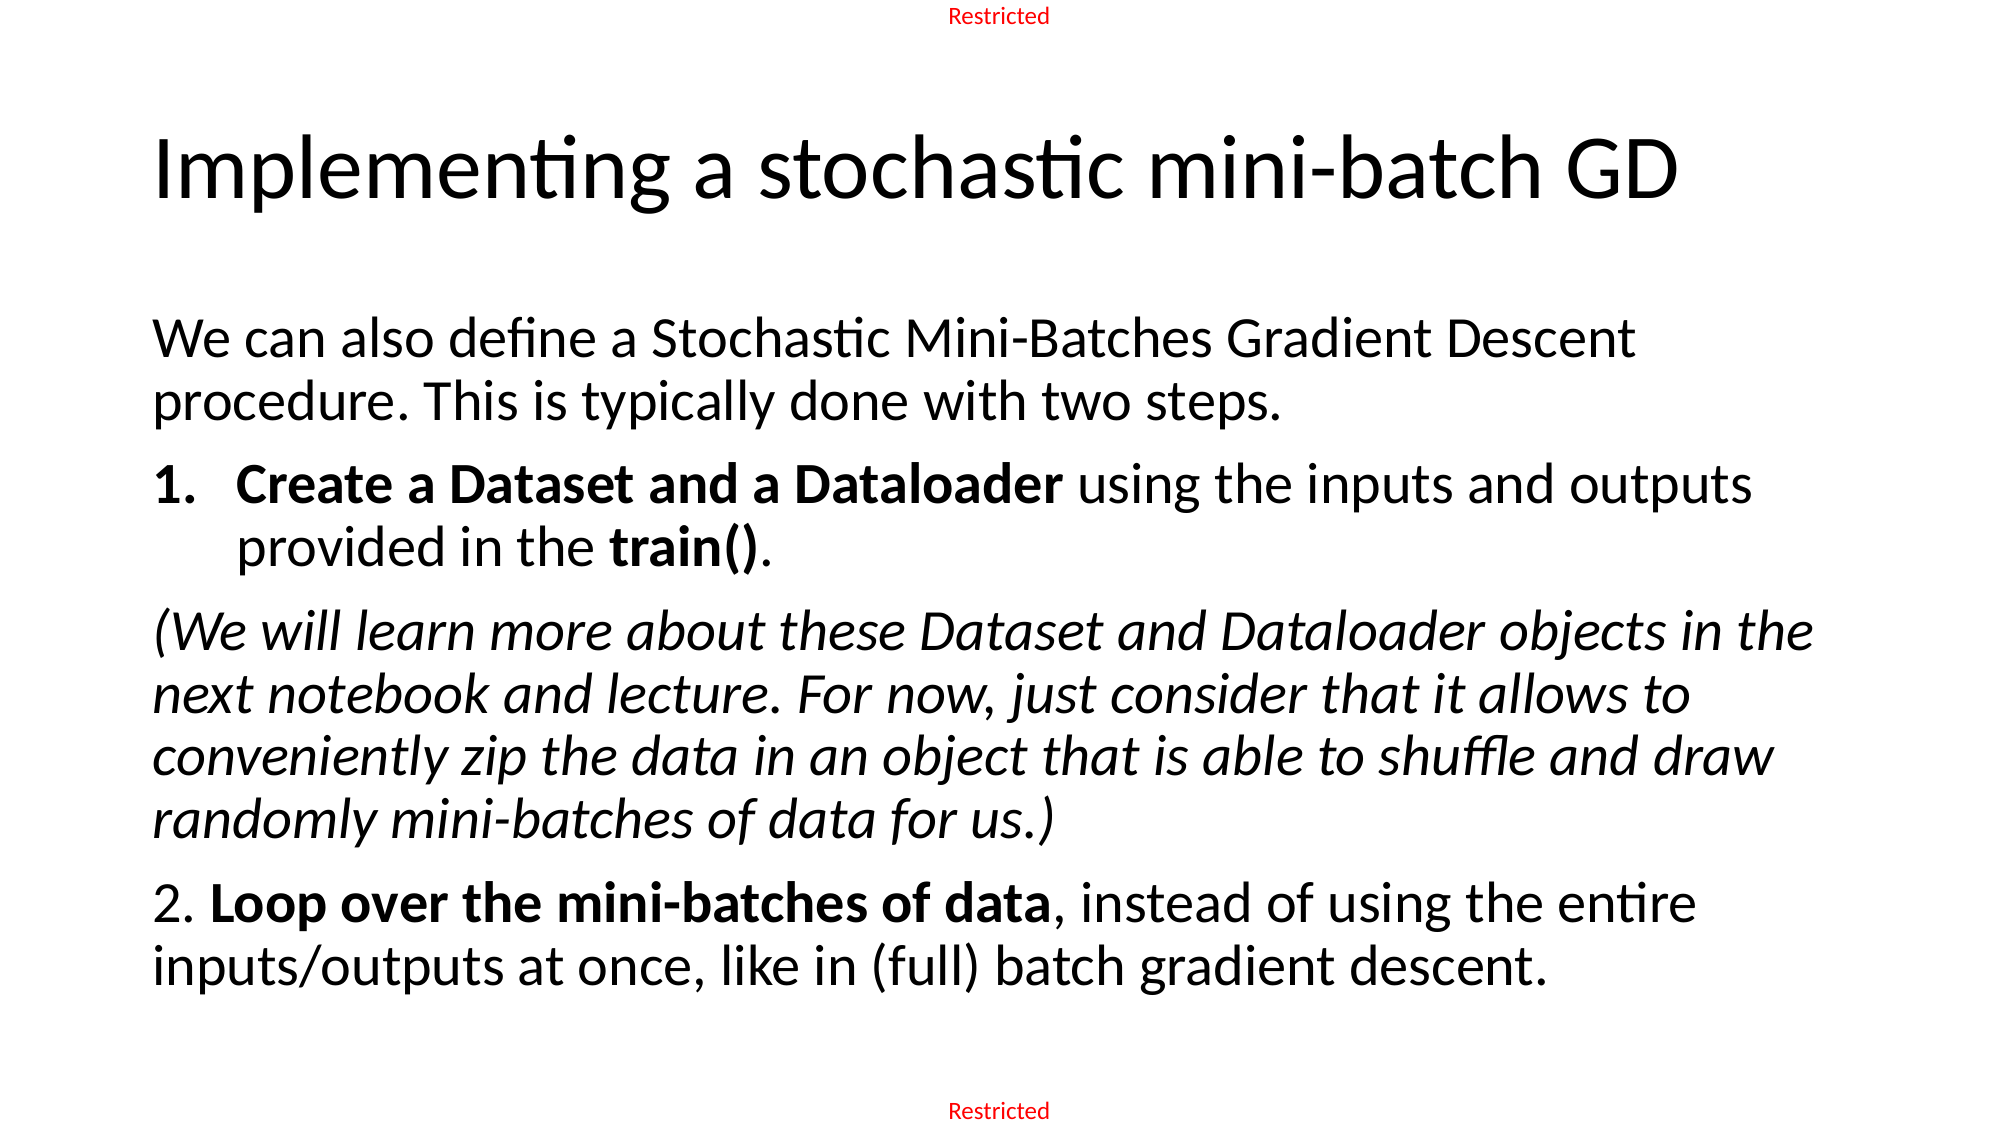

# Implementing a stochastic mini-batch GD
We can also define a Stochastic Mini-Batches Gradient Descent procedure. This is typically done with two steps.
Create a Dataset and a Dataloader using the inputs and outputs provided in the train().
(We will learn more about these Dataset and Dataloader objects in the next notebook and lecture. For now, just consider that it allows to conveniently zip the data in an object that is able to shuffle and draw randomly mini-batches of data for us.)
2. Loop over the mini-batches of data, instead of using the entire inputs/outputs at once, like in (full) batch gradient descent.